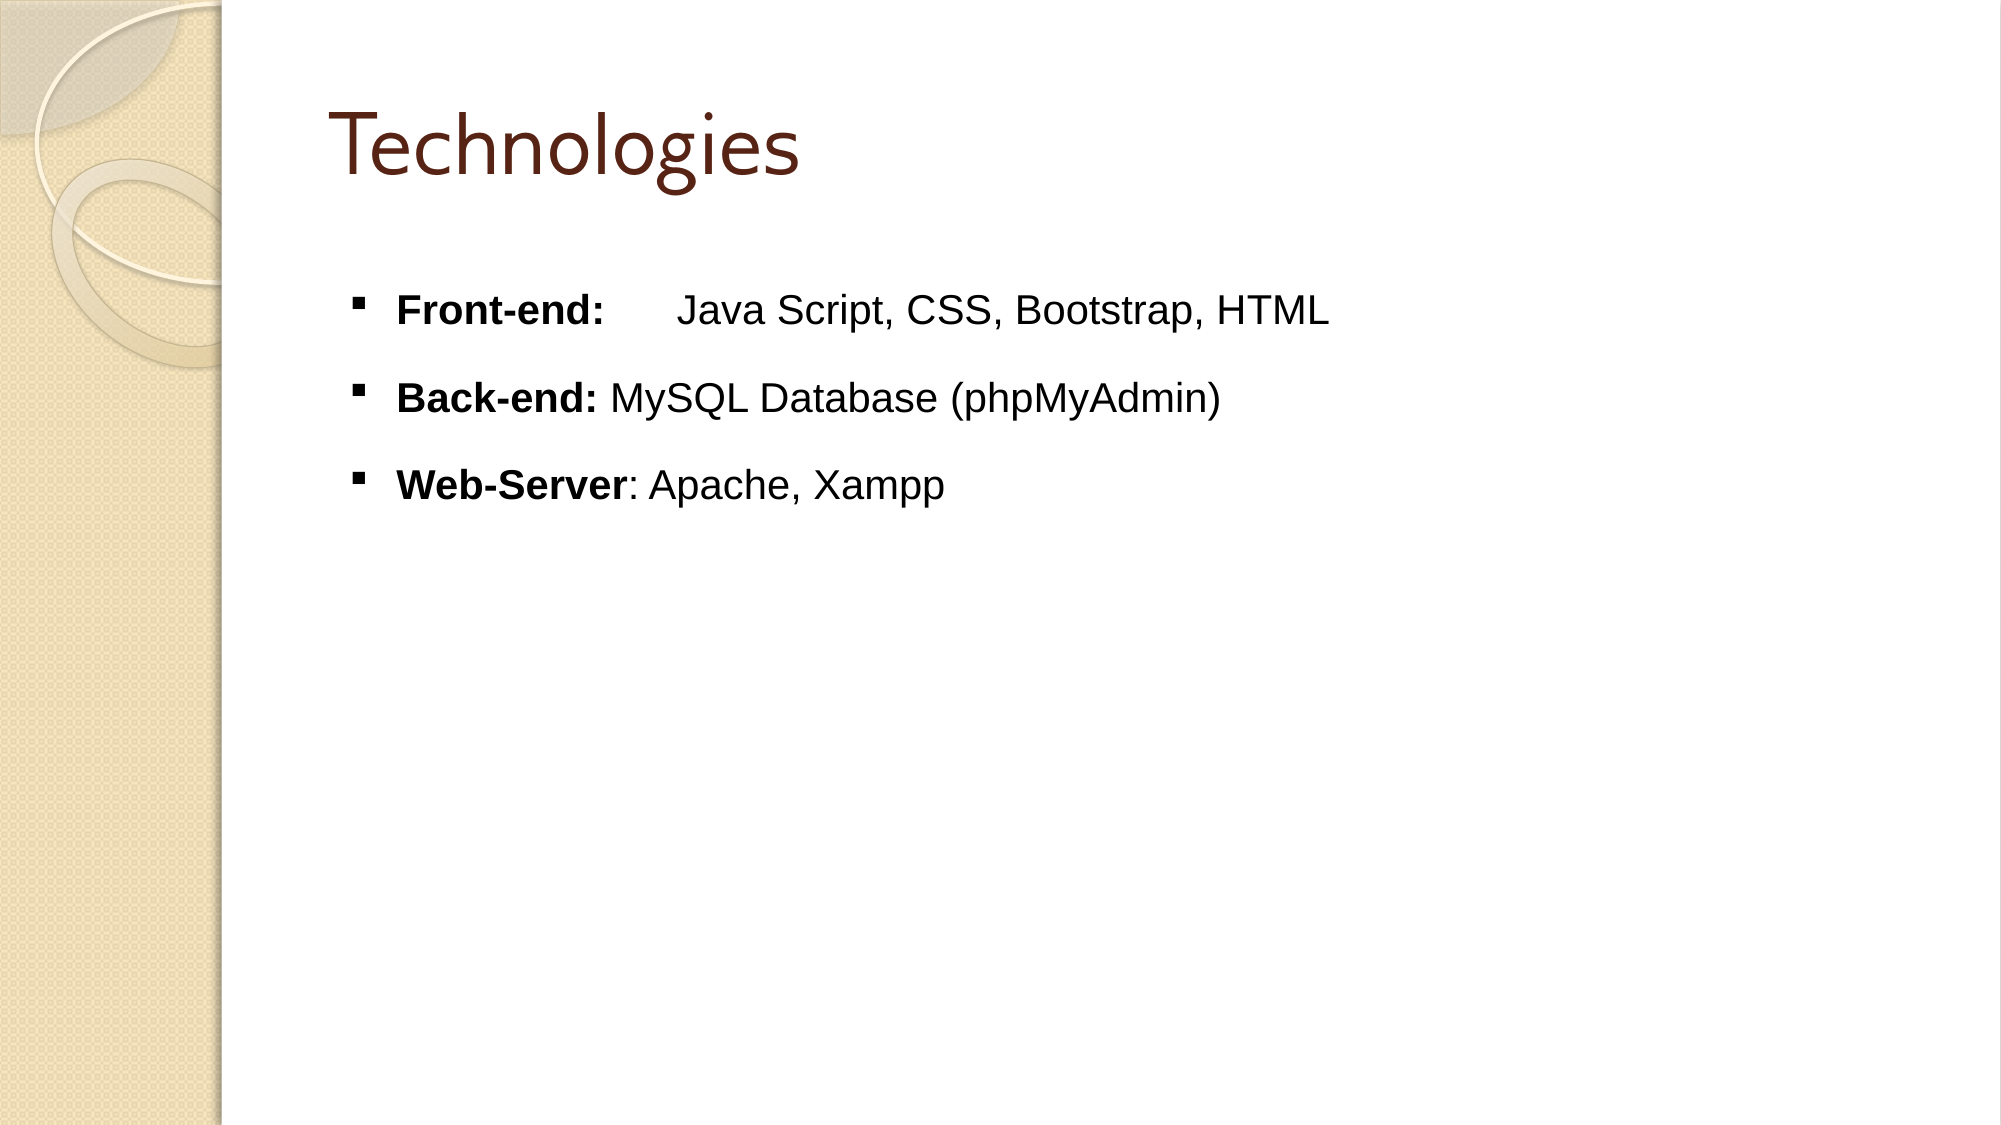

# Technologies
Front-end:	Java Script, CSS, Bootstrap, HTML
Back-end: MySQL Database (phpMyAdmin)
Web-Server: Apache, Xampp